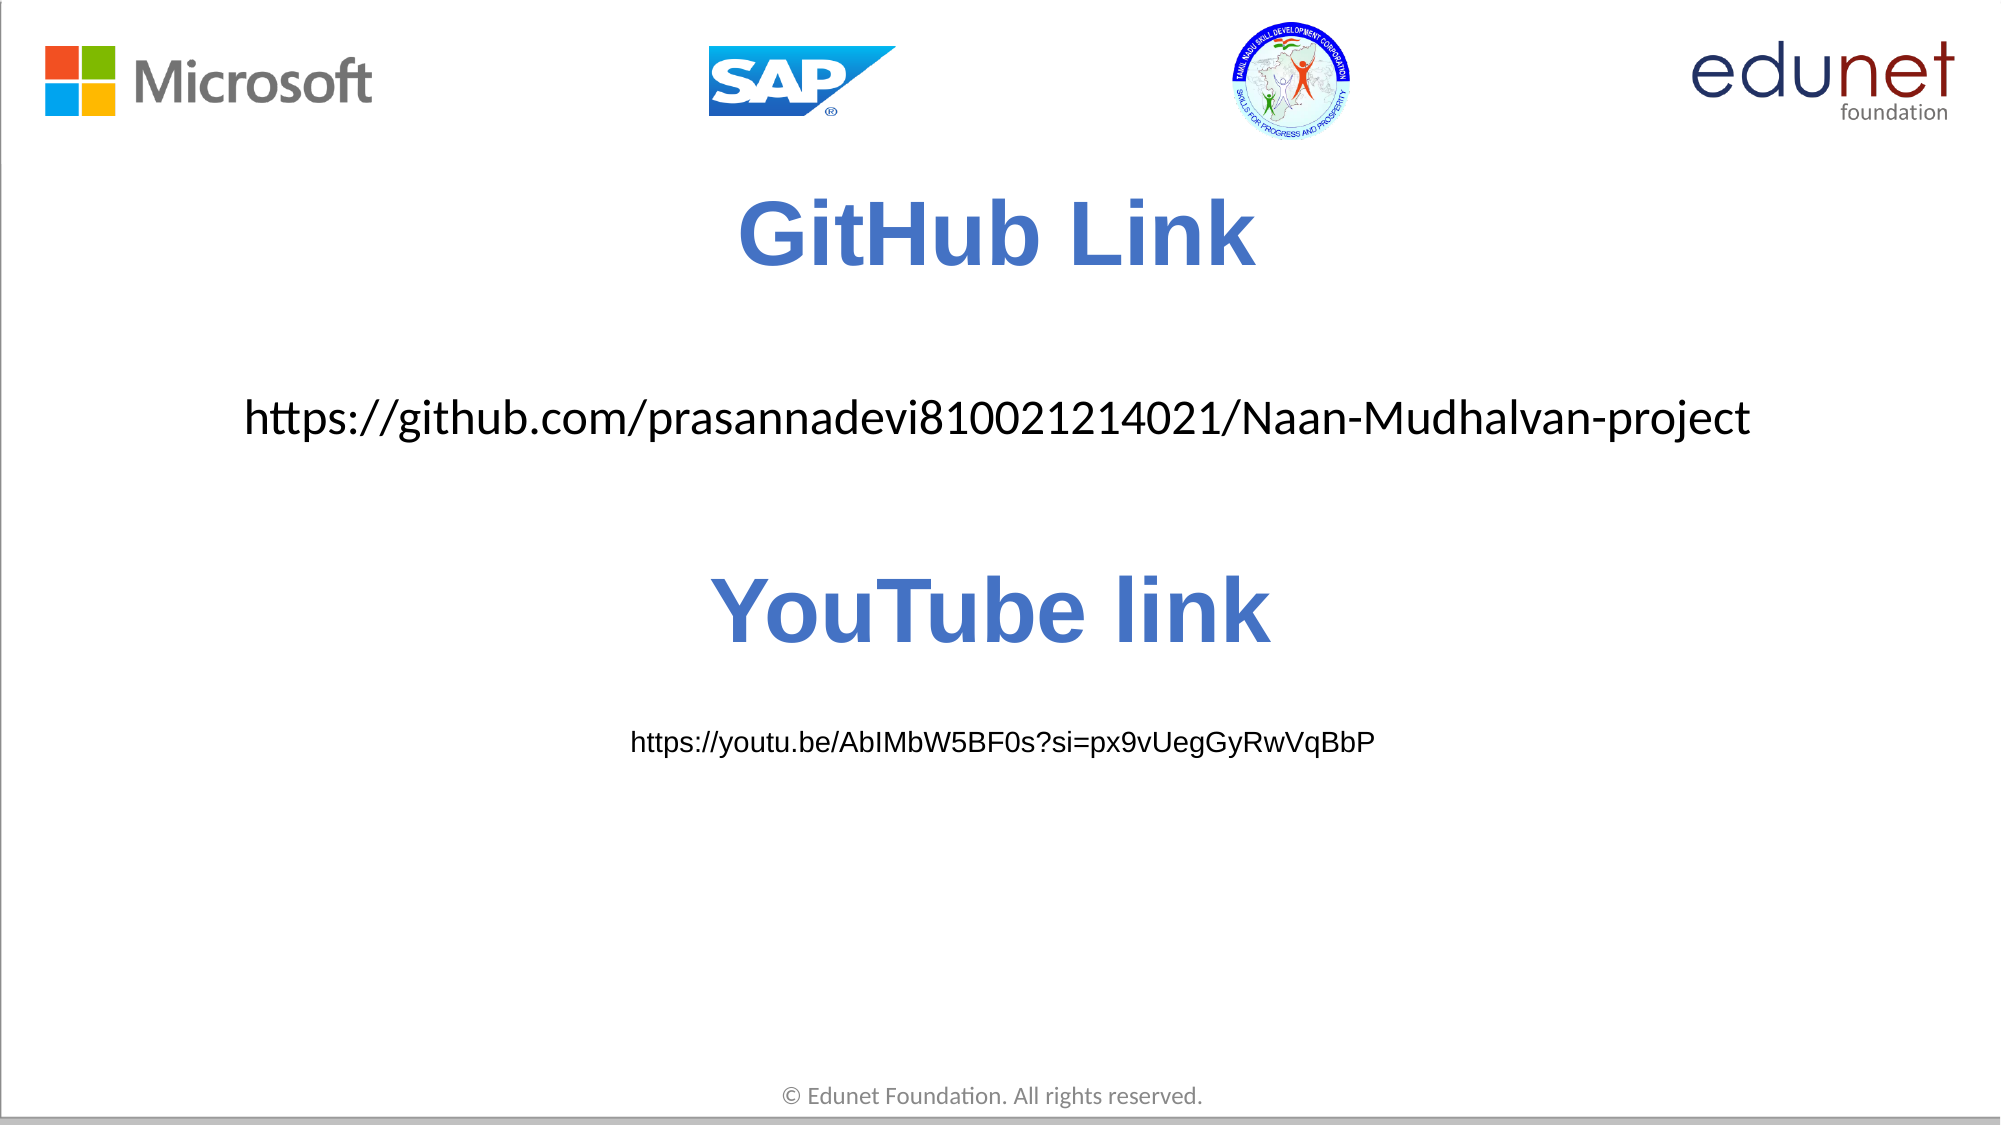

# GitHub Link
https://github.com/prasannadevi810021214021/Naan-Mudhalvan-project
YouTube link
https://youtu.be/AbIMbW5BF0s?si=px9vUegGyRwVqBbP
© Edunet Foundation. All rights reserved.